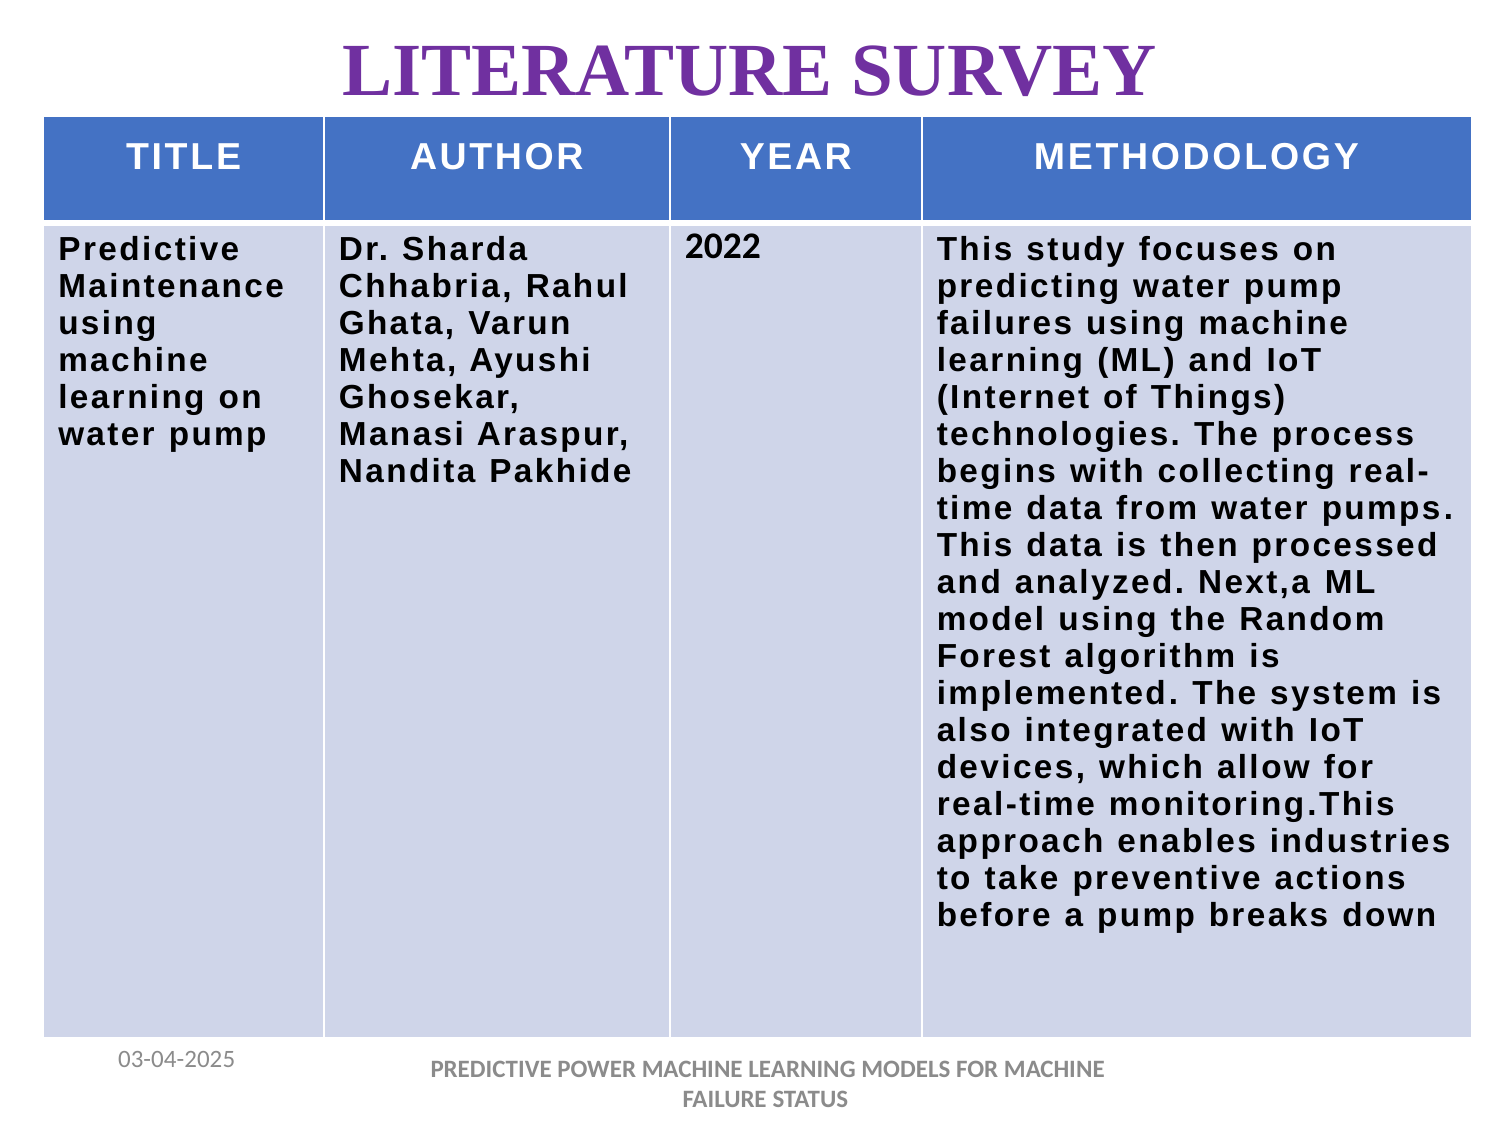

# LITERATURE SURVEY
| TITLE | AUTHOR | YEAR | METHODOLOGY |
| --- | --- | --- | --- |
| Predictive Maintenance using machine learning on water pump | Dr. Sharda Chhabria, Rahul Ghata, Varun Mehta, Ayushi Ghosekar, Manasi Araspur, Nandita Pakhide | 2022 | This study focuses on predicting water pump failures using machine learning (ML) and IoT (Internet of Things) technologies. The process begins with collecting real-time data from water pumps. This data is then processed and analyzed. Next,a ML model using the Random Forest algorithm is implemented. The system is also integrated with IoT devices, which allow for real-time monitoring.This approach enables industries to take preventive actions before a pump breaks down |
6
03-04-2025

 PREDICTIVE POWER MACHINE LEARNING MODELS FOR MACHINE FAILURE STATUS